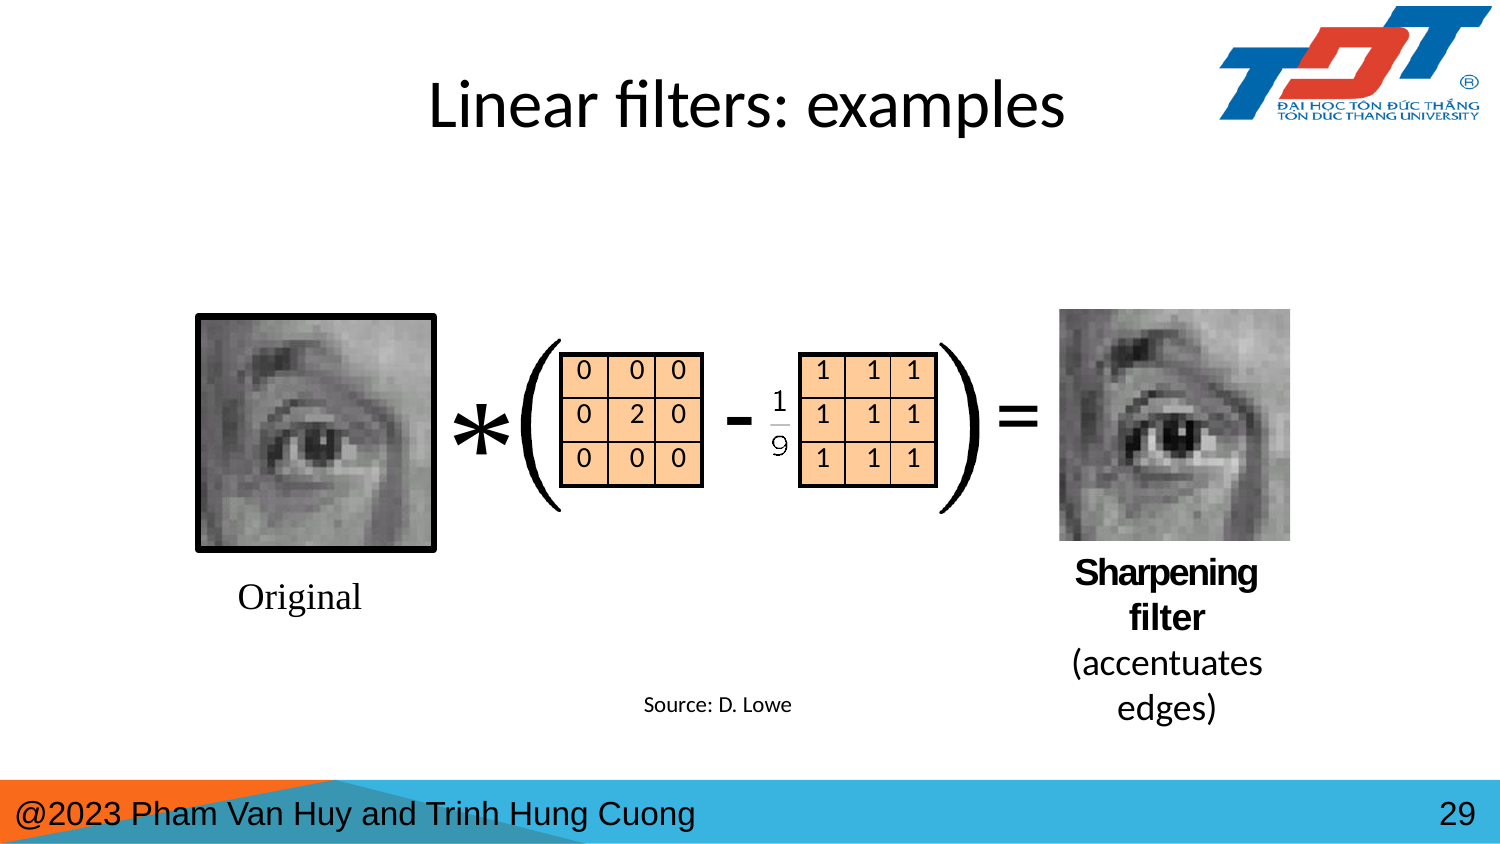

Linear filters: examples

# -
=
| 0 | 0 | 0 |
| --- | --- | --- |
| 0 | 2 | 0 |
| 0 | 0 | 0 |
| 1 | 1 | 1 |
| --- | --- | --- |
| 1 | 1 | 1 |
| 1 | 1 | 1 |
*

Sharpening filter
(accentuates edges)
Original
Source: D. Lowe